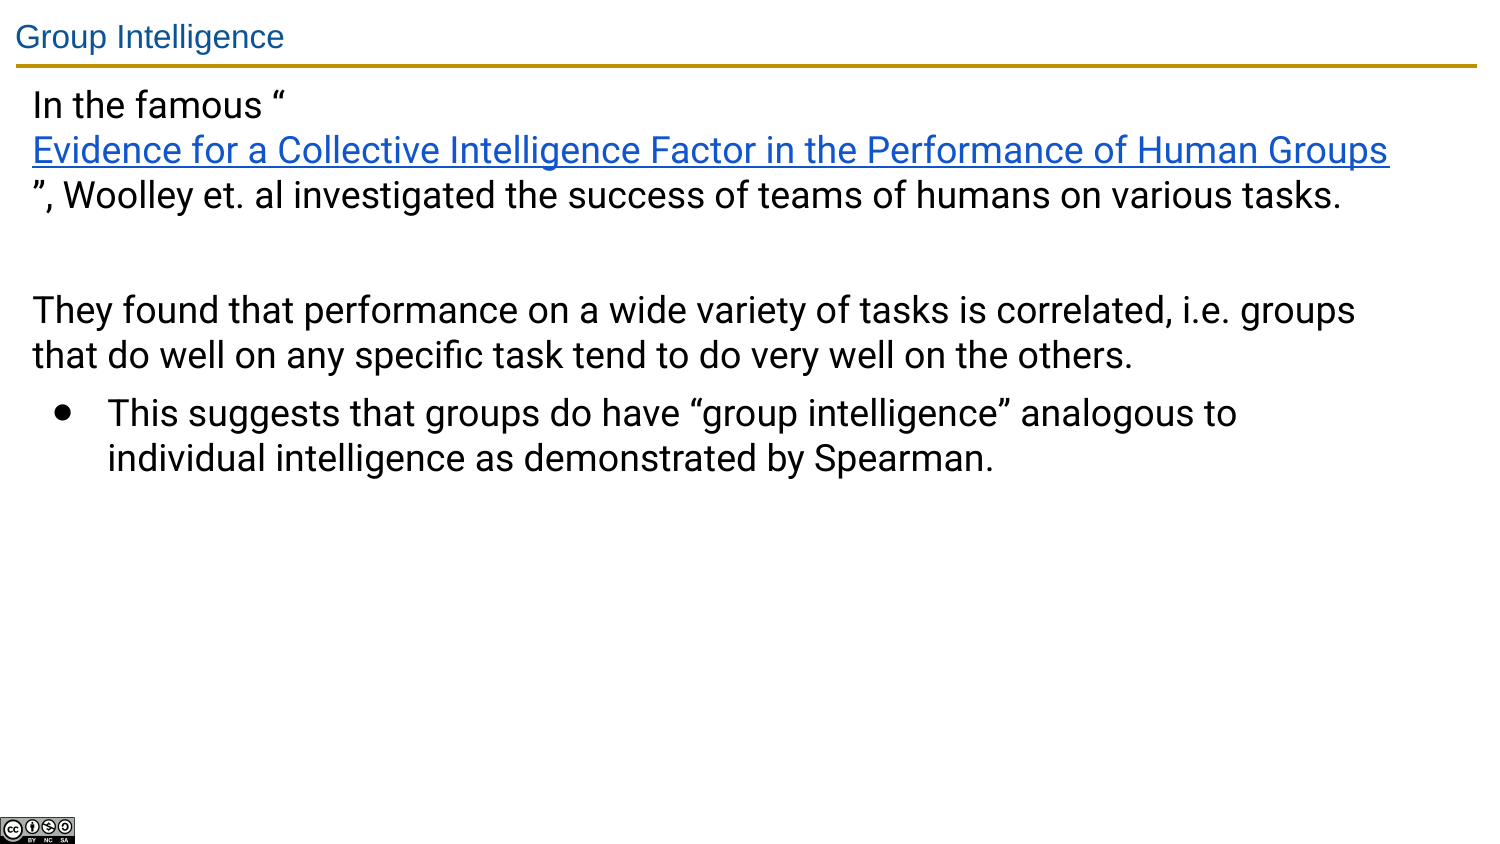

# Group Intelligence
In the famous “Evidence for a Collective Intelligence Factor in the Performance of Human Groups”, Woolley et. al investigated the success of teams of humans on various tasks.

They found that performance on a wide variety of tasks is correlated, i.e. groups that do well on any specific task tend to do very well on the others.
This suggests that groups do have “group intelligence” analogous to individual intelligence as demonstrated by Spearman.